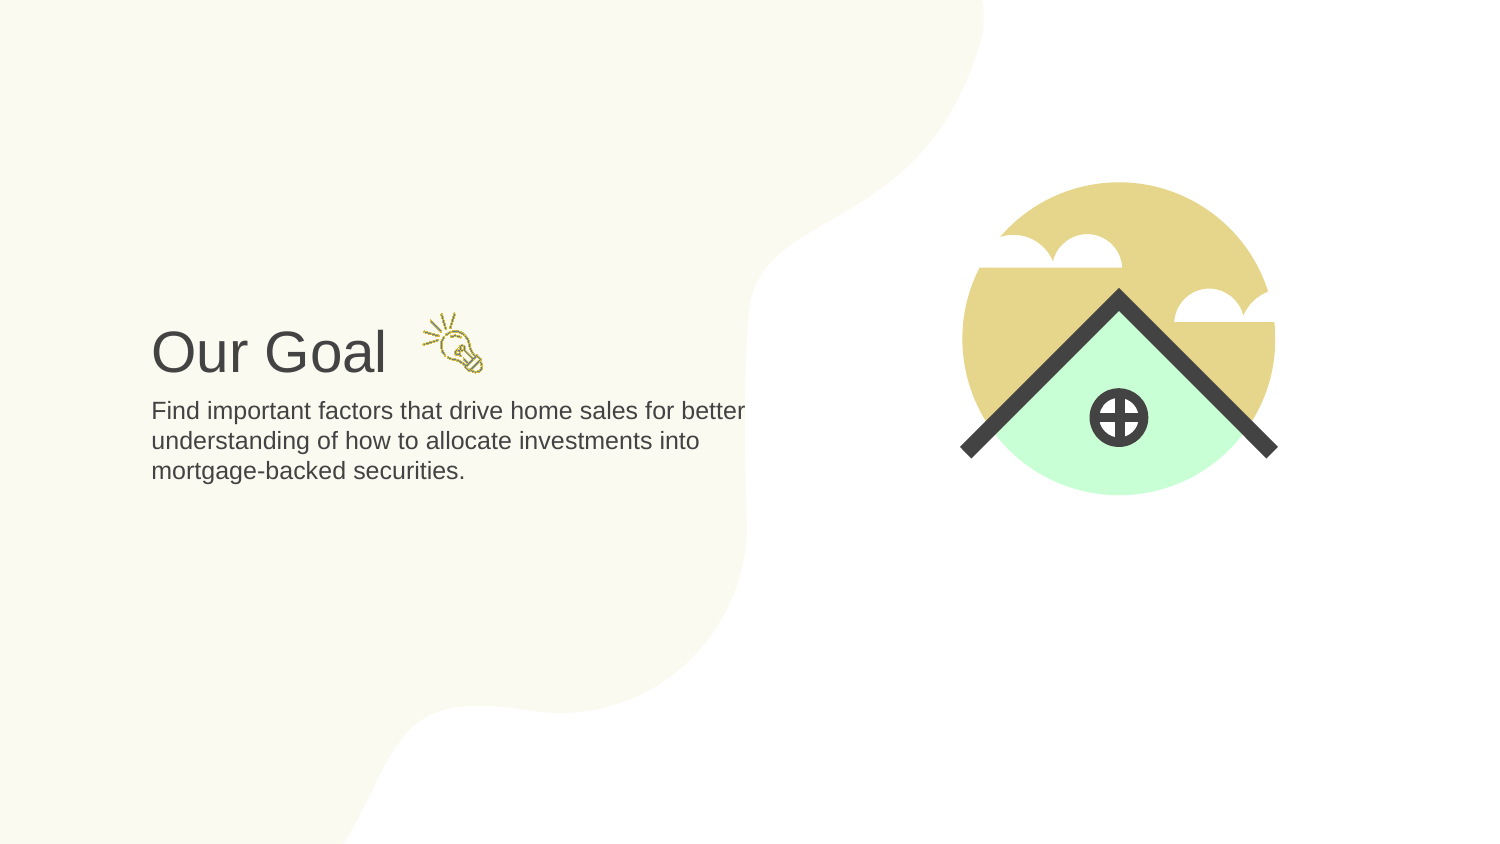

# Our Goal

Find important factors that drive home sales for better understanding of how to allocate investments into mortgage-backed securities.